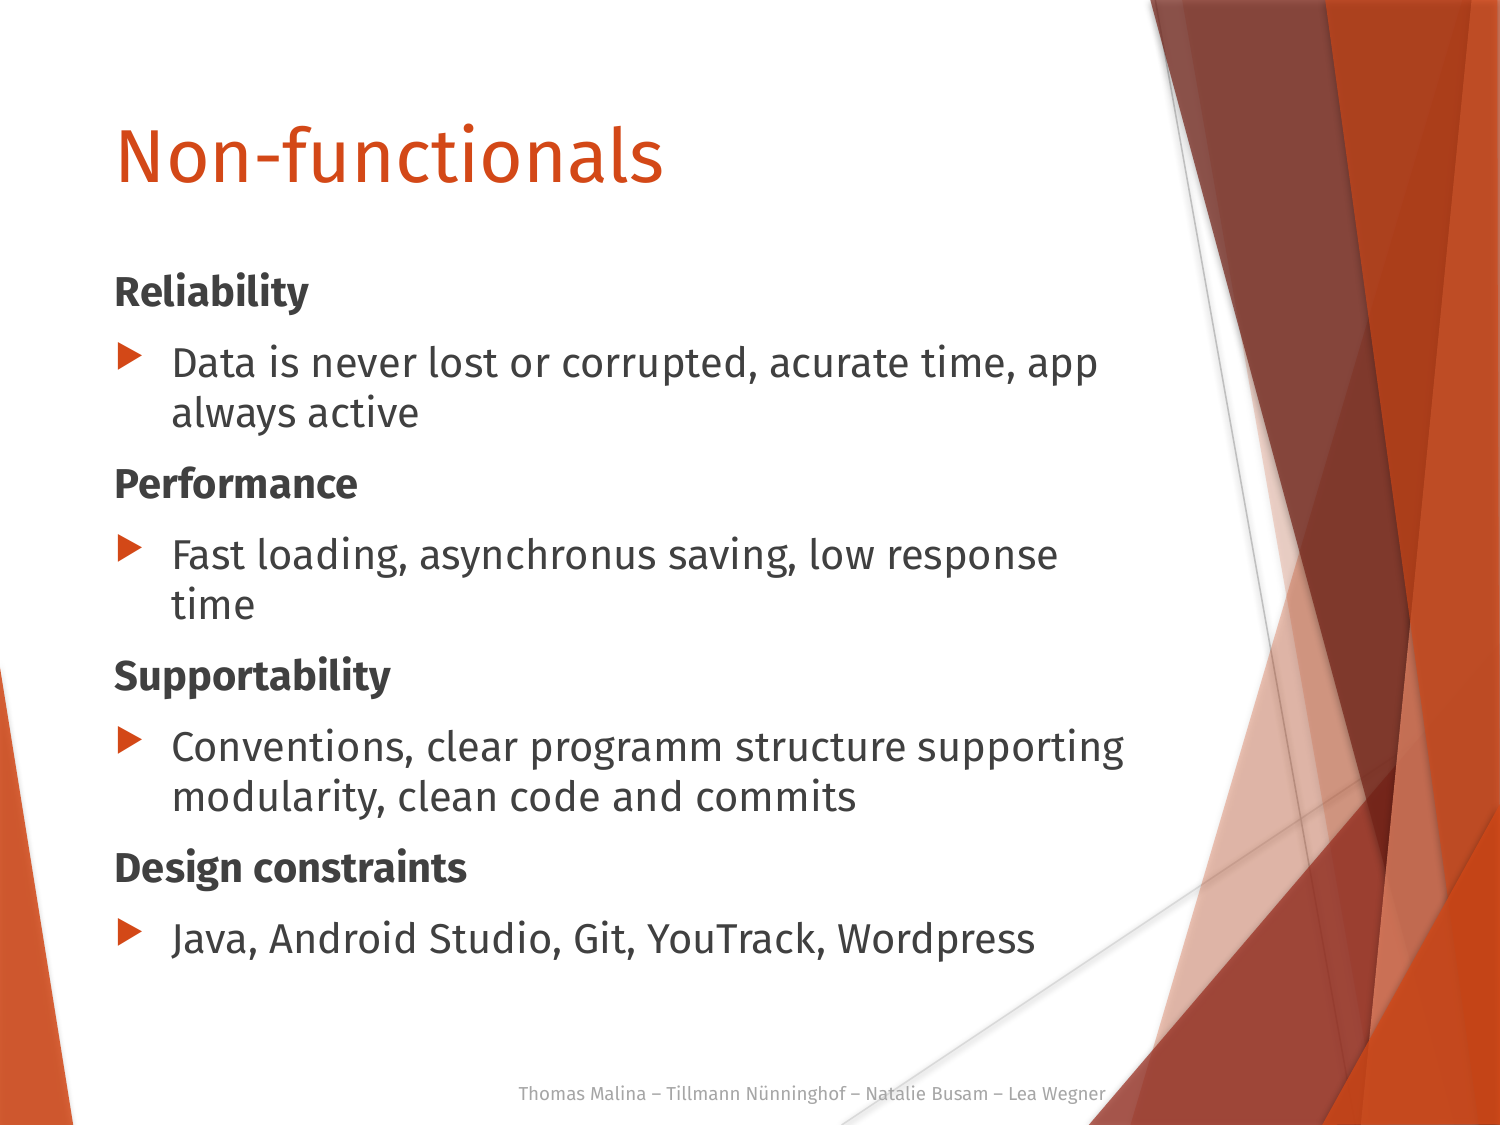

Non-functionals
Reliability
Data is never lost or corrupted, acurate time, app always active
Performance
Fast loading, asynchronus saving, low response time
Supportability
Conventions, clear programm structure supporting modularity, clean code and commits
Design constraints
Java, Android Studio, Git, YouTrack, Wordpress

Thomas Malina – Tillmann Nünninghof – Natalie Busam – Lea Wegner